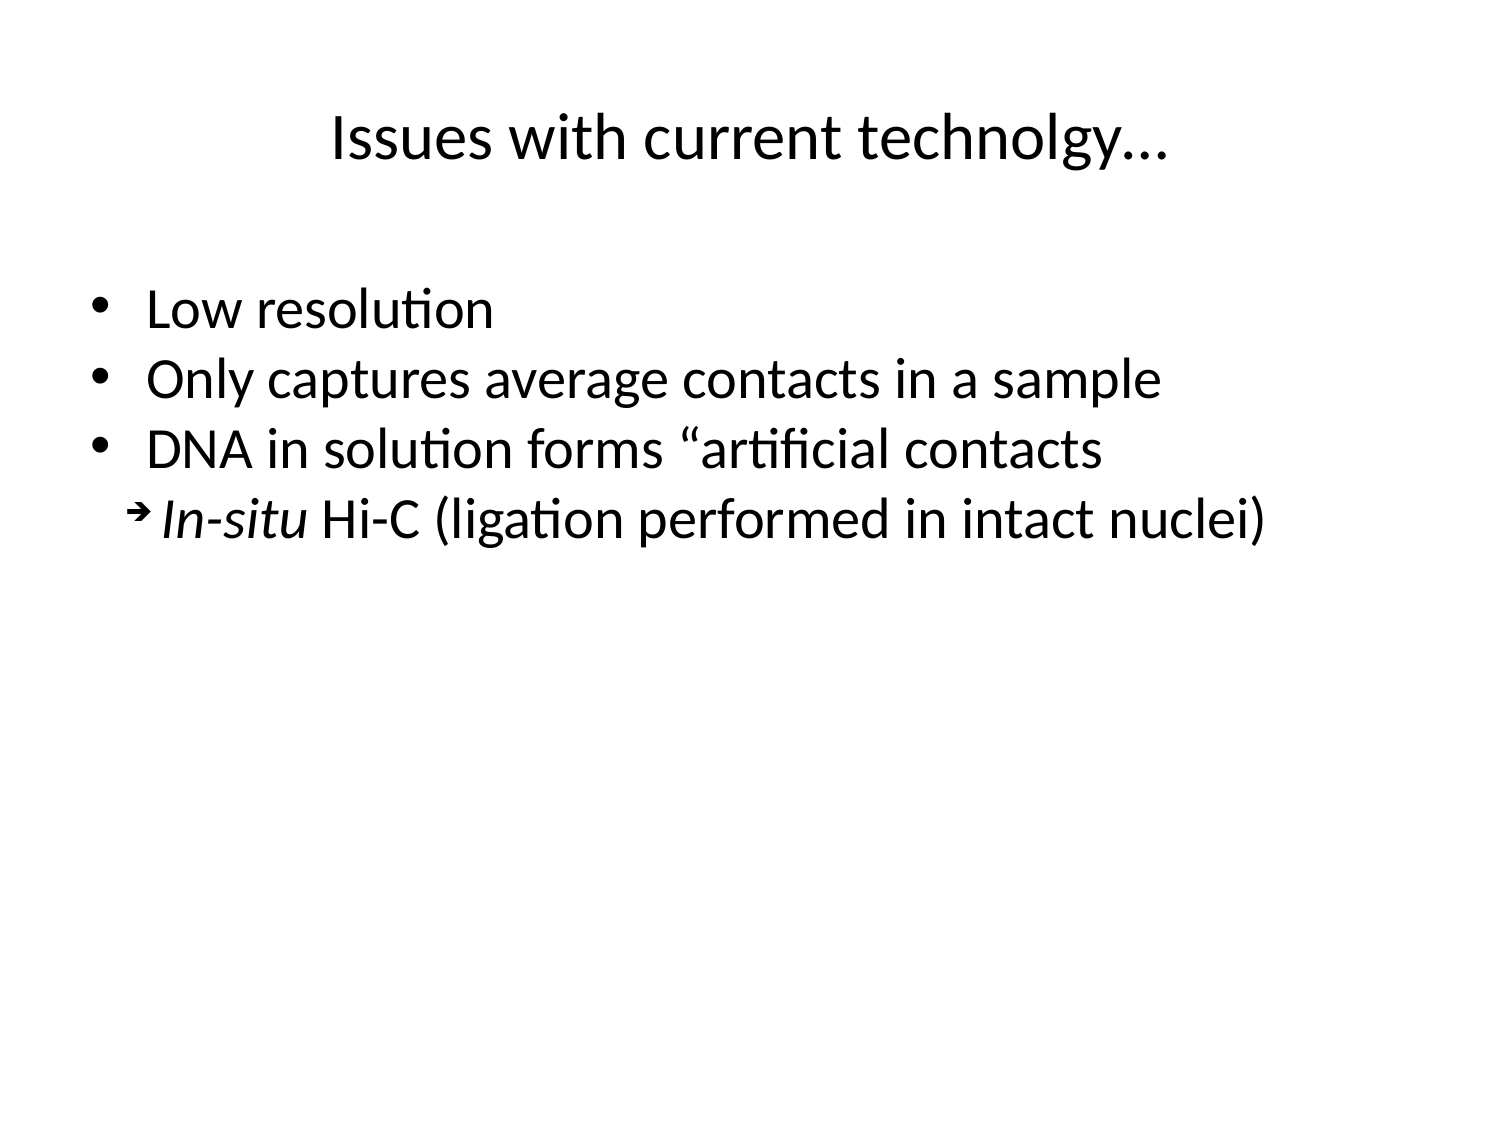

Issues with current technolgy…
Low resolution
Only captures average contacts in a sample
DNA in solution forms “artificial contacts
In-situ Hi-C (ligation performed in intact nuclei)